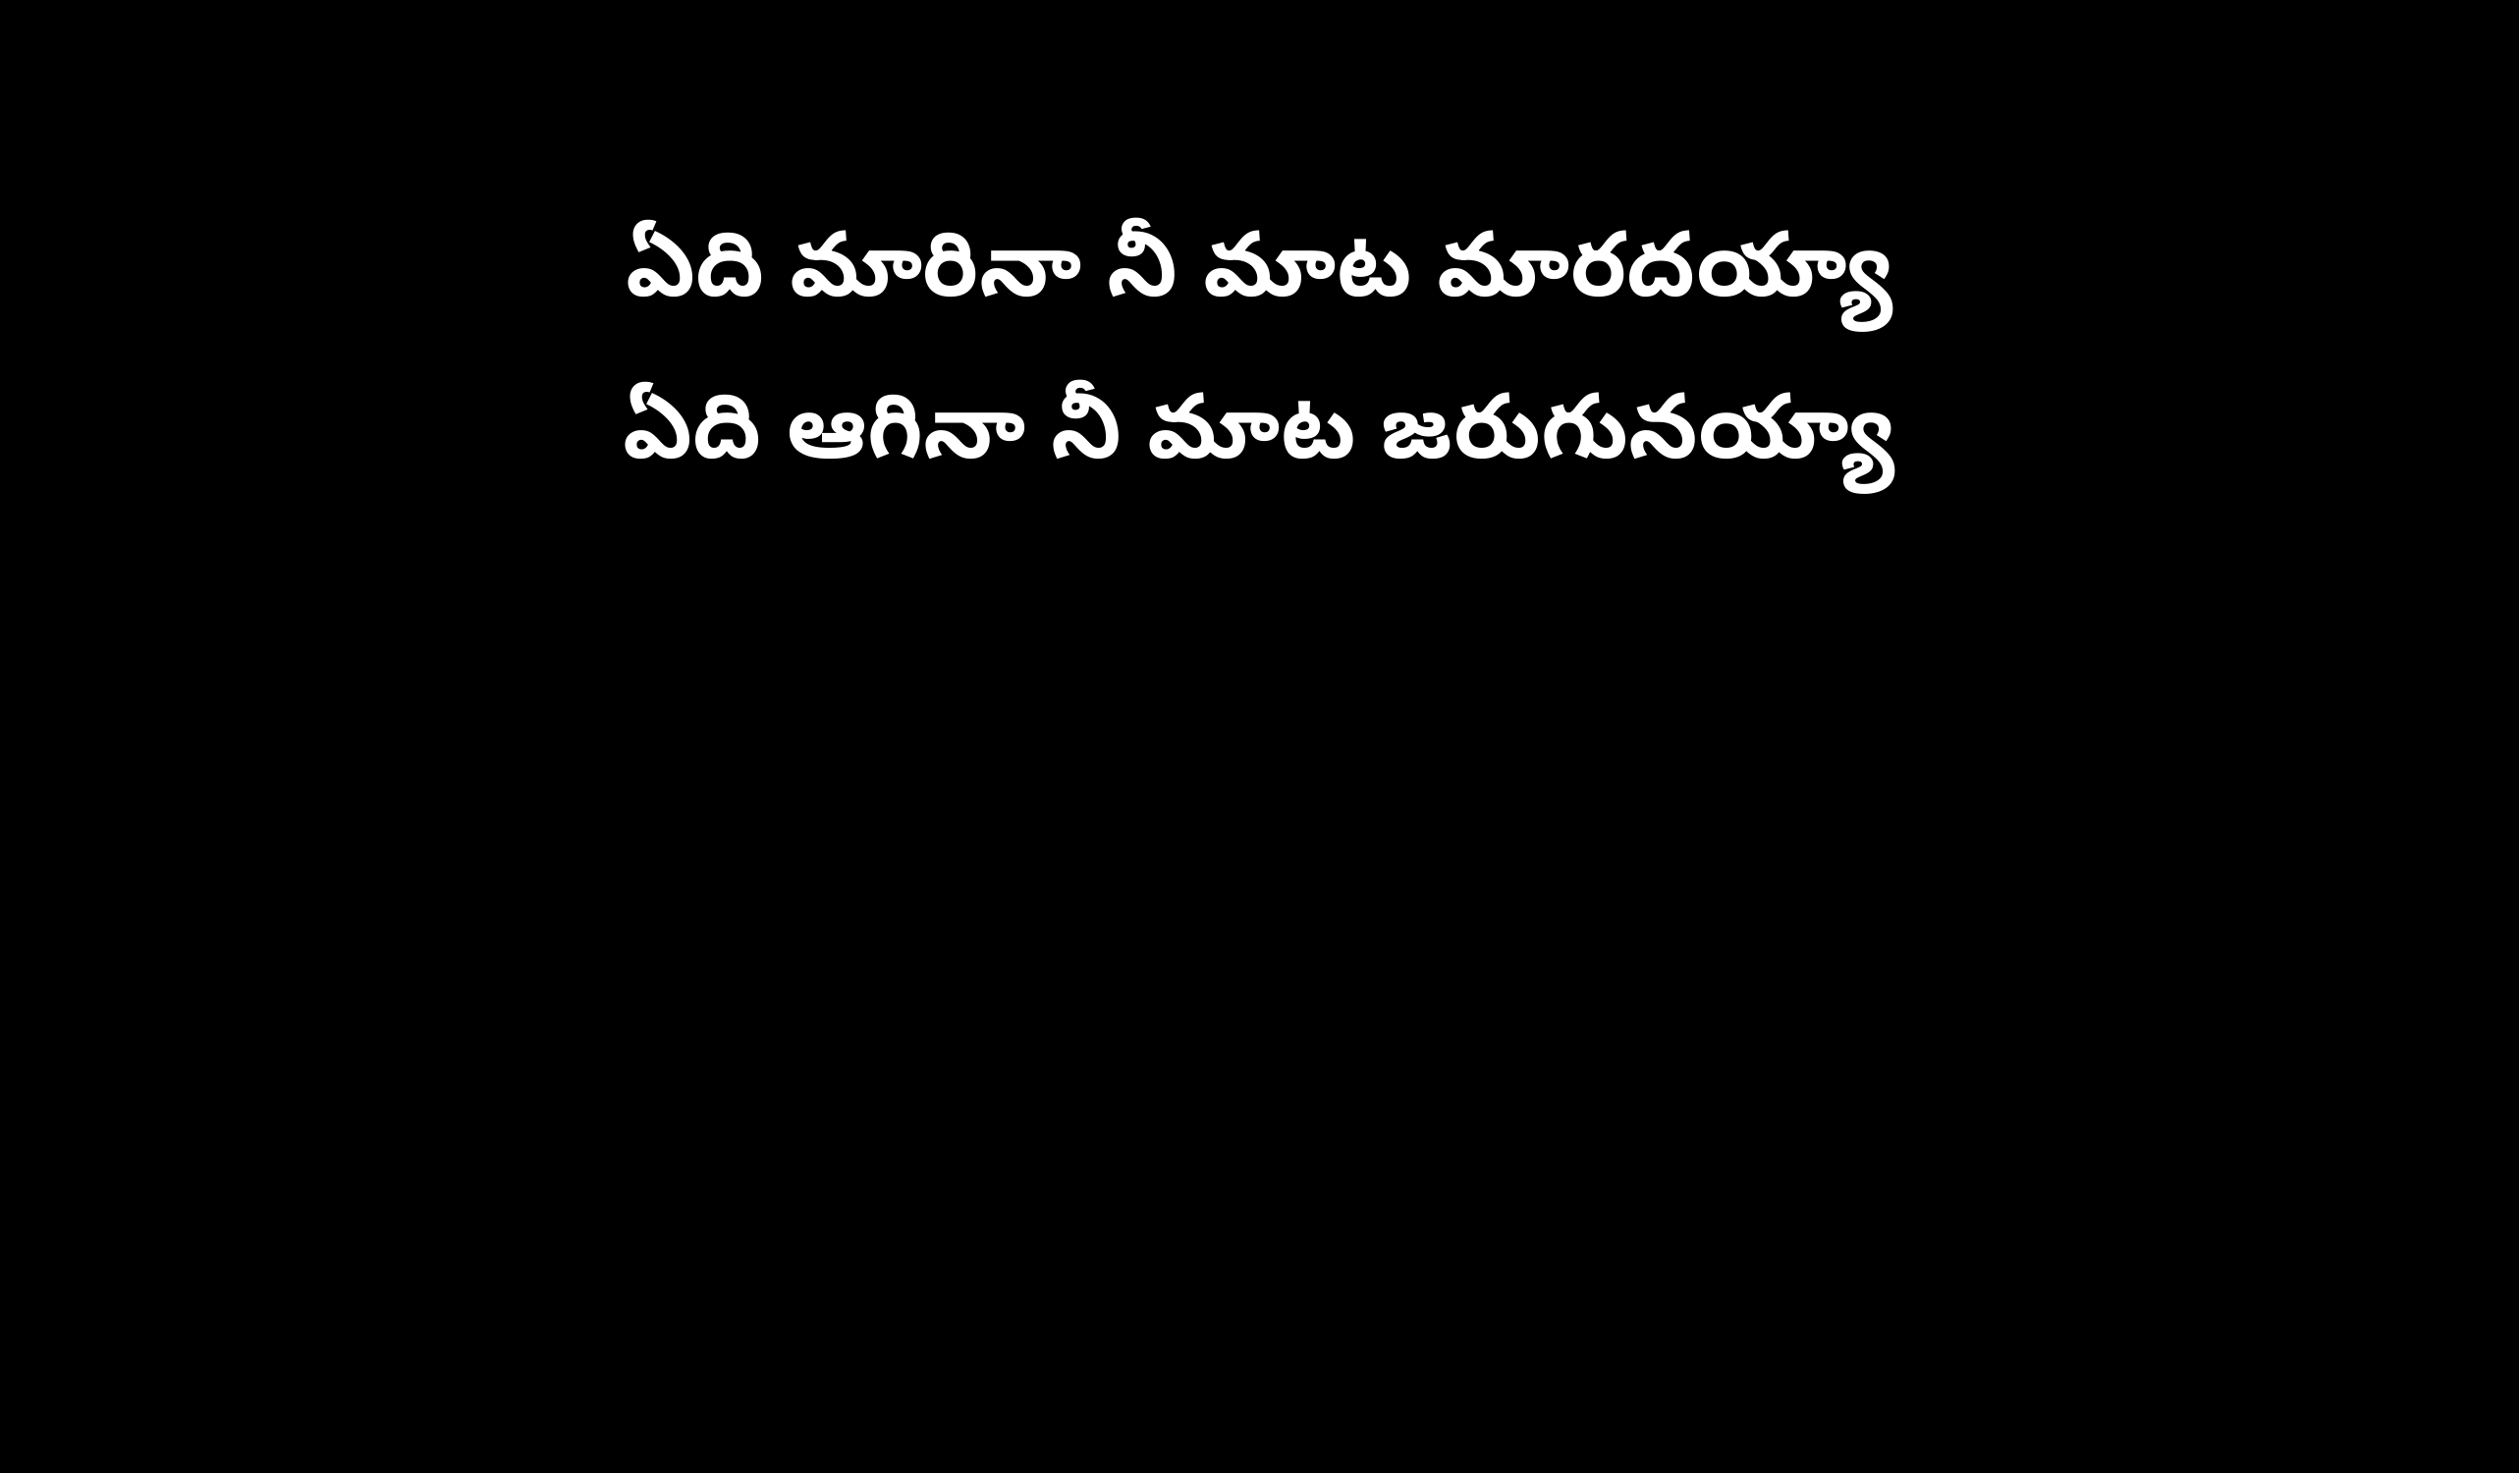

ఏది మారినా నీ మాట మారదయ్యా
ఏది ఆగినా నీ మాట జరుగునయ్యా